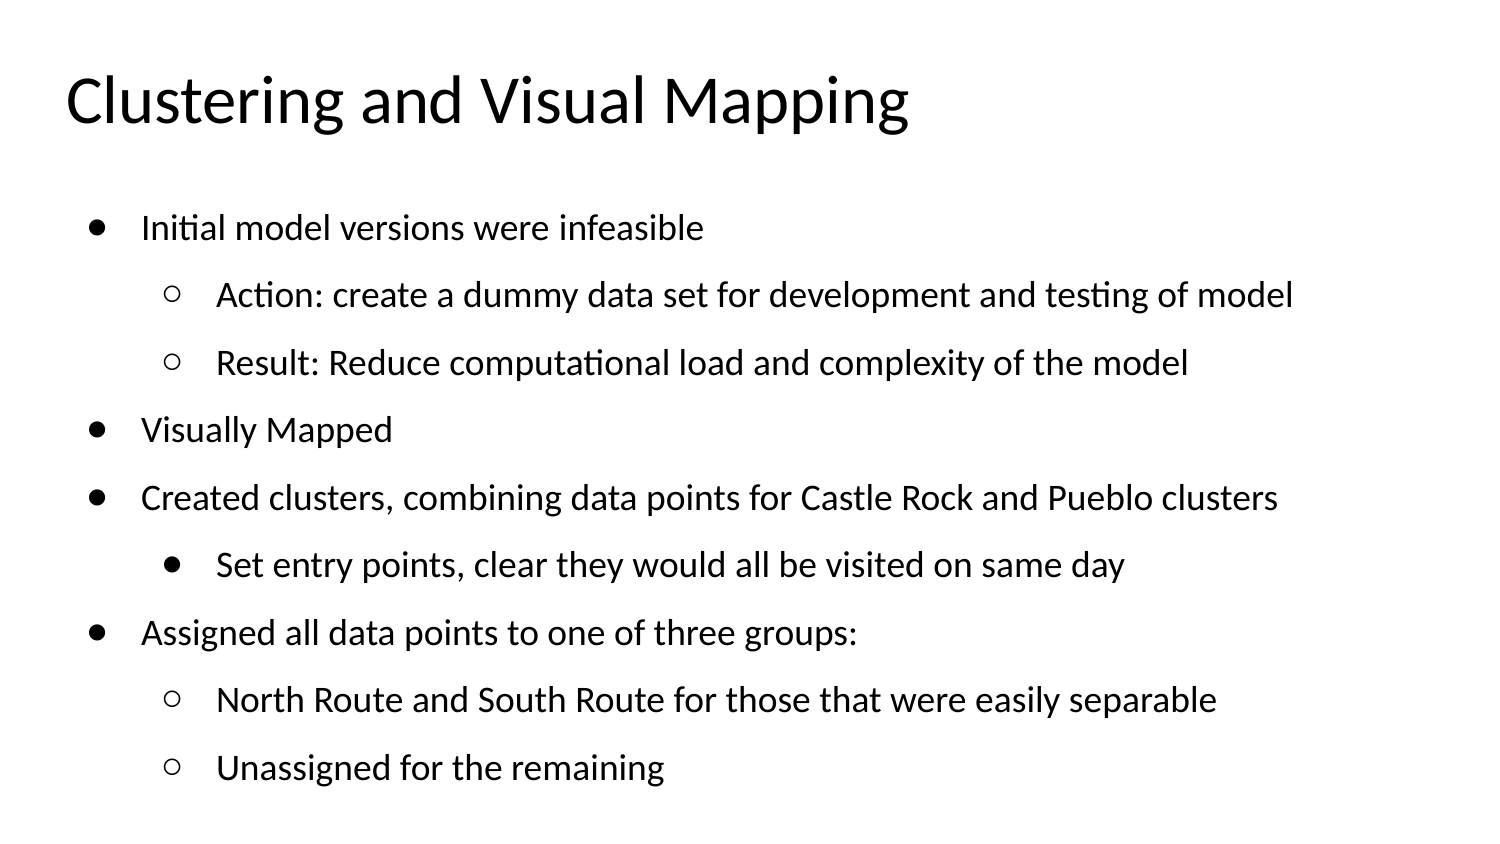

# Clustering and Visual Mapping
Initial model versions were infeasible
Action: create a dummy data set for development and testing of model
Result: Reduce computational load and complexity of the model
Visually Mapped
Created clusters, combining data points for Castle Rock and Pueblo clusters
Set entry points, clear they would all be visited on same day
Assigned all data points to one of three groups:
North Route and South Route for those that were easily separable
Unassigned for the remaining